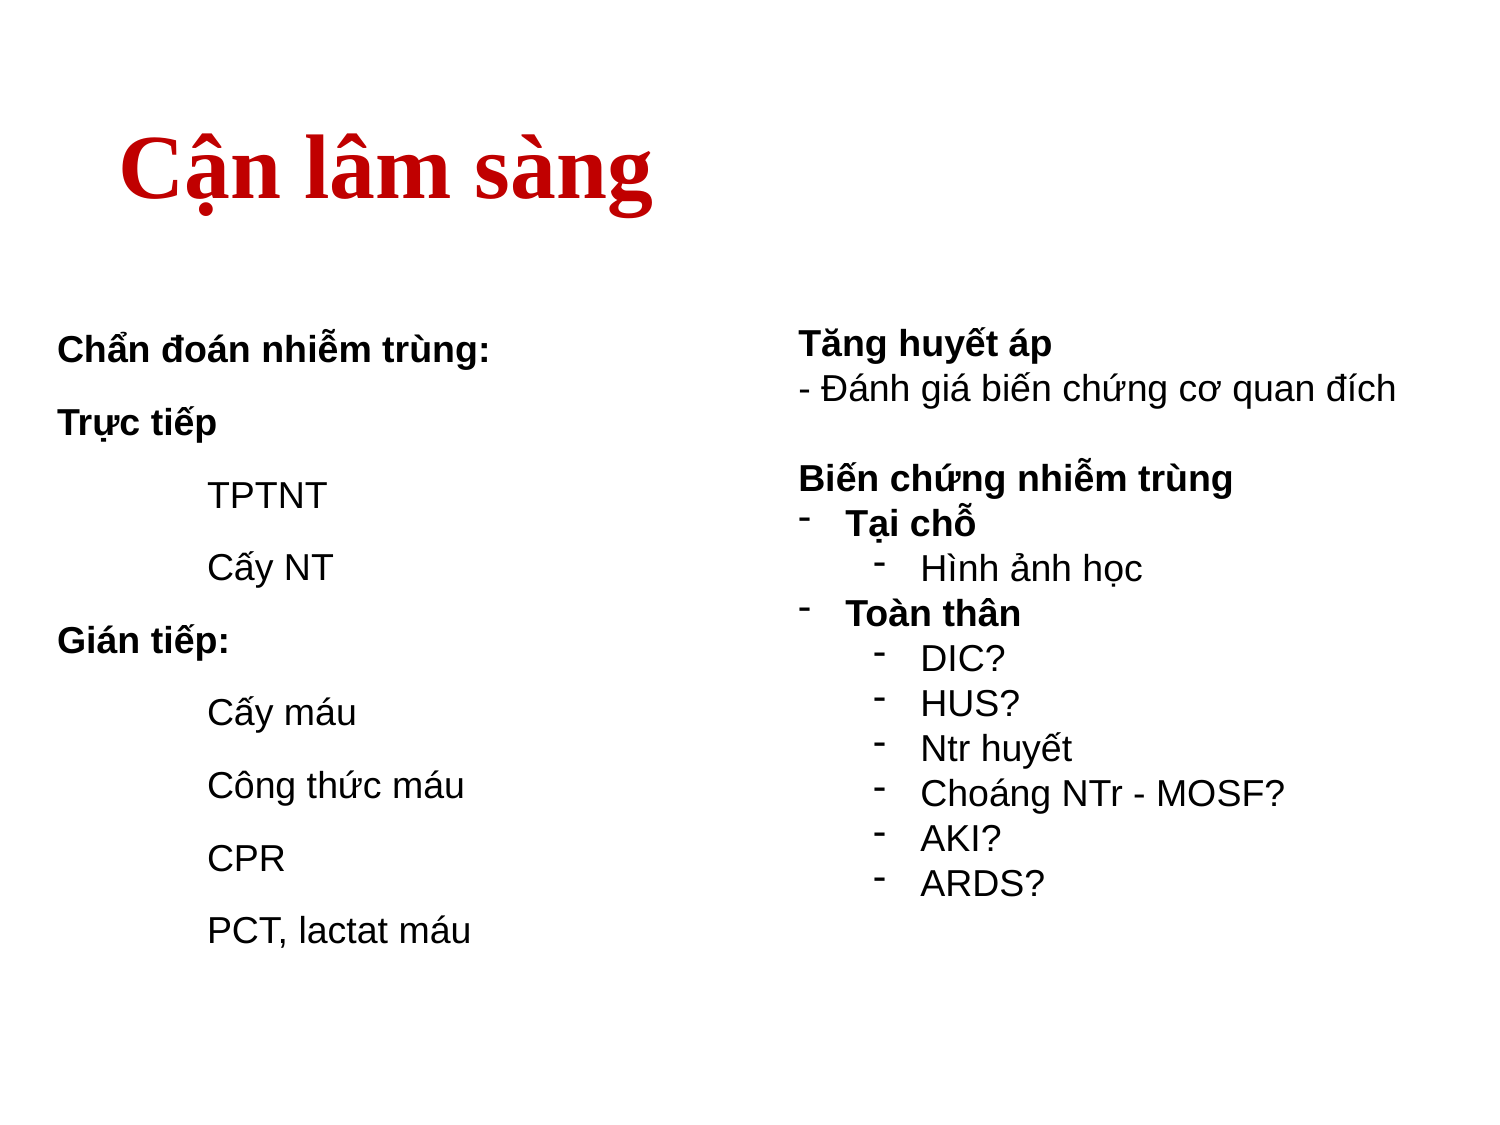

# Cận lâm sàng
Chẩn đoán nhiễm trùng:
Trực tiếp
	TPTNT
	Cấy NT
Gián tiếp:
	Cấy máu
	Công thức máu
	CPR
	PCT, lactat máu
Tăng huyết áp
- Đánh giá biến chứng cơ quan đích

Biến chứng nhiễm trùng
Tại chỗ
Hình ảnh học
Toàn thân
DIC?
HUS?
Ntr huyết
Choáng NTr - MOSF?
AKI?
ARDS?